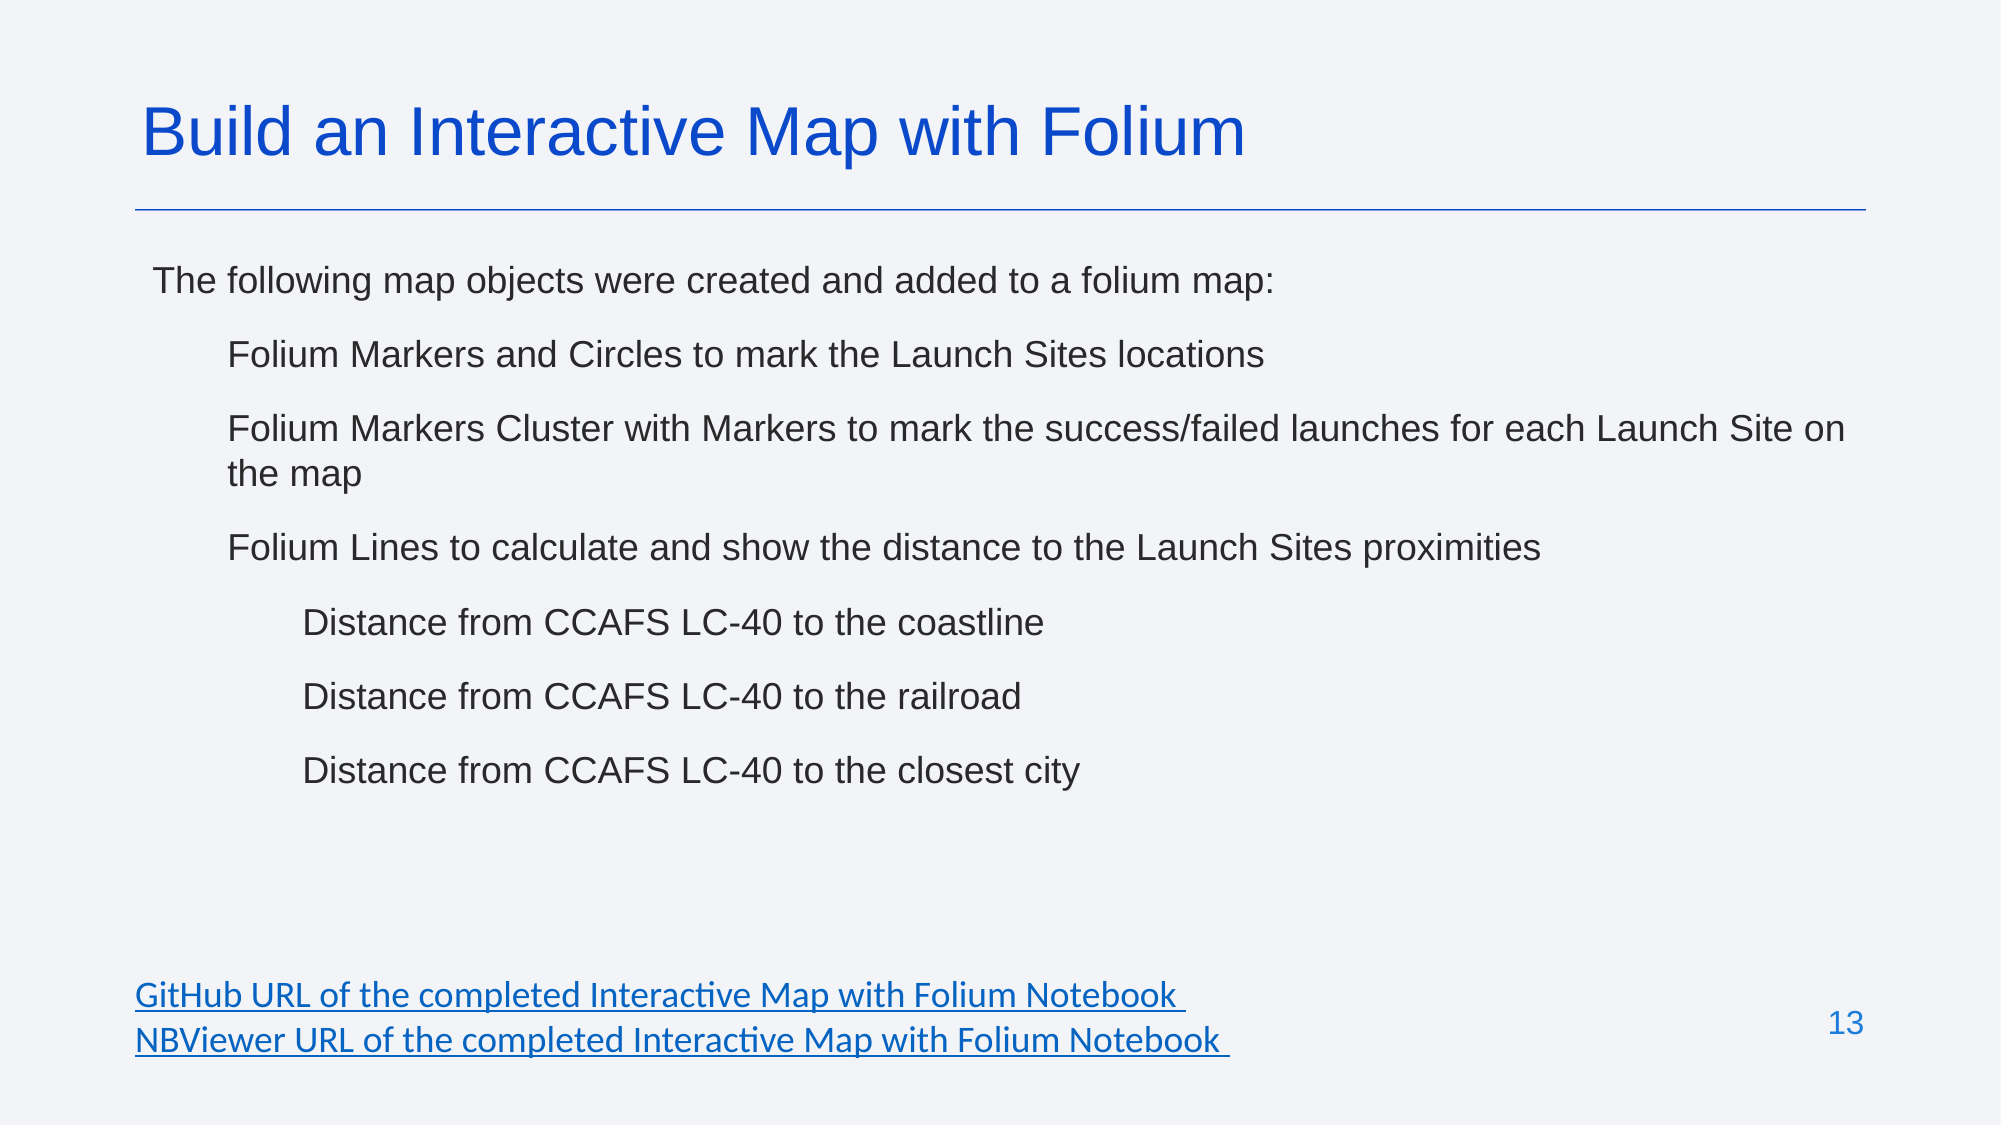

Build an Interactive Map with Folium
The following map objects were created and added to a folium map:
Folium Markers and Circles to mark the Launch Sites locations
Folium Markers Cluster with Markers to mark the success/failed launches for each Launch Site on the map
Folium Lines to calculate and show the distance to the Launch Sites proximities
Distance from CCAFS LC-40 to the coastline
Distance from CCAFS LC-40 to the railroad
Distance from CCAFS LC-40 to the closest city
GitHub URL of the completed Interactive Map with Folium Notebook
13
NBViewer URL of the completed Interactive Map with Folium Notebook